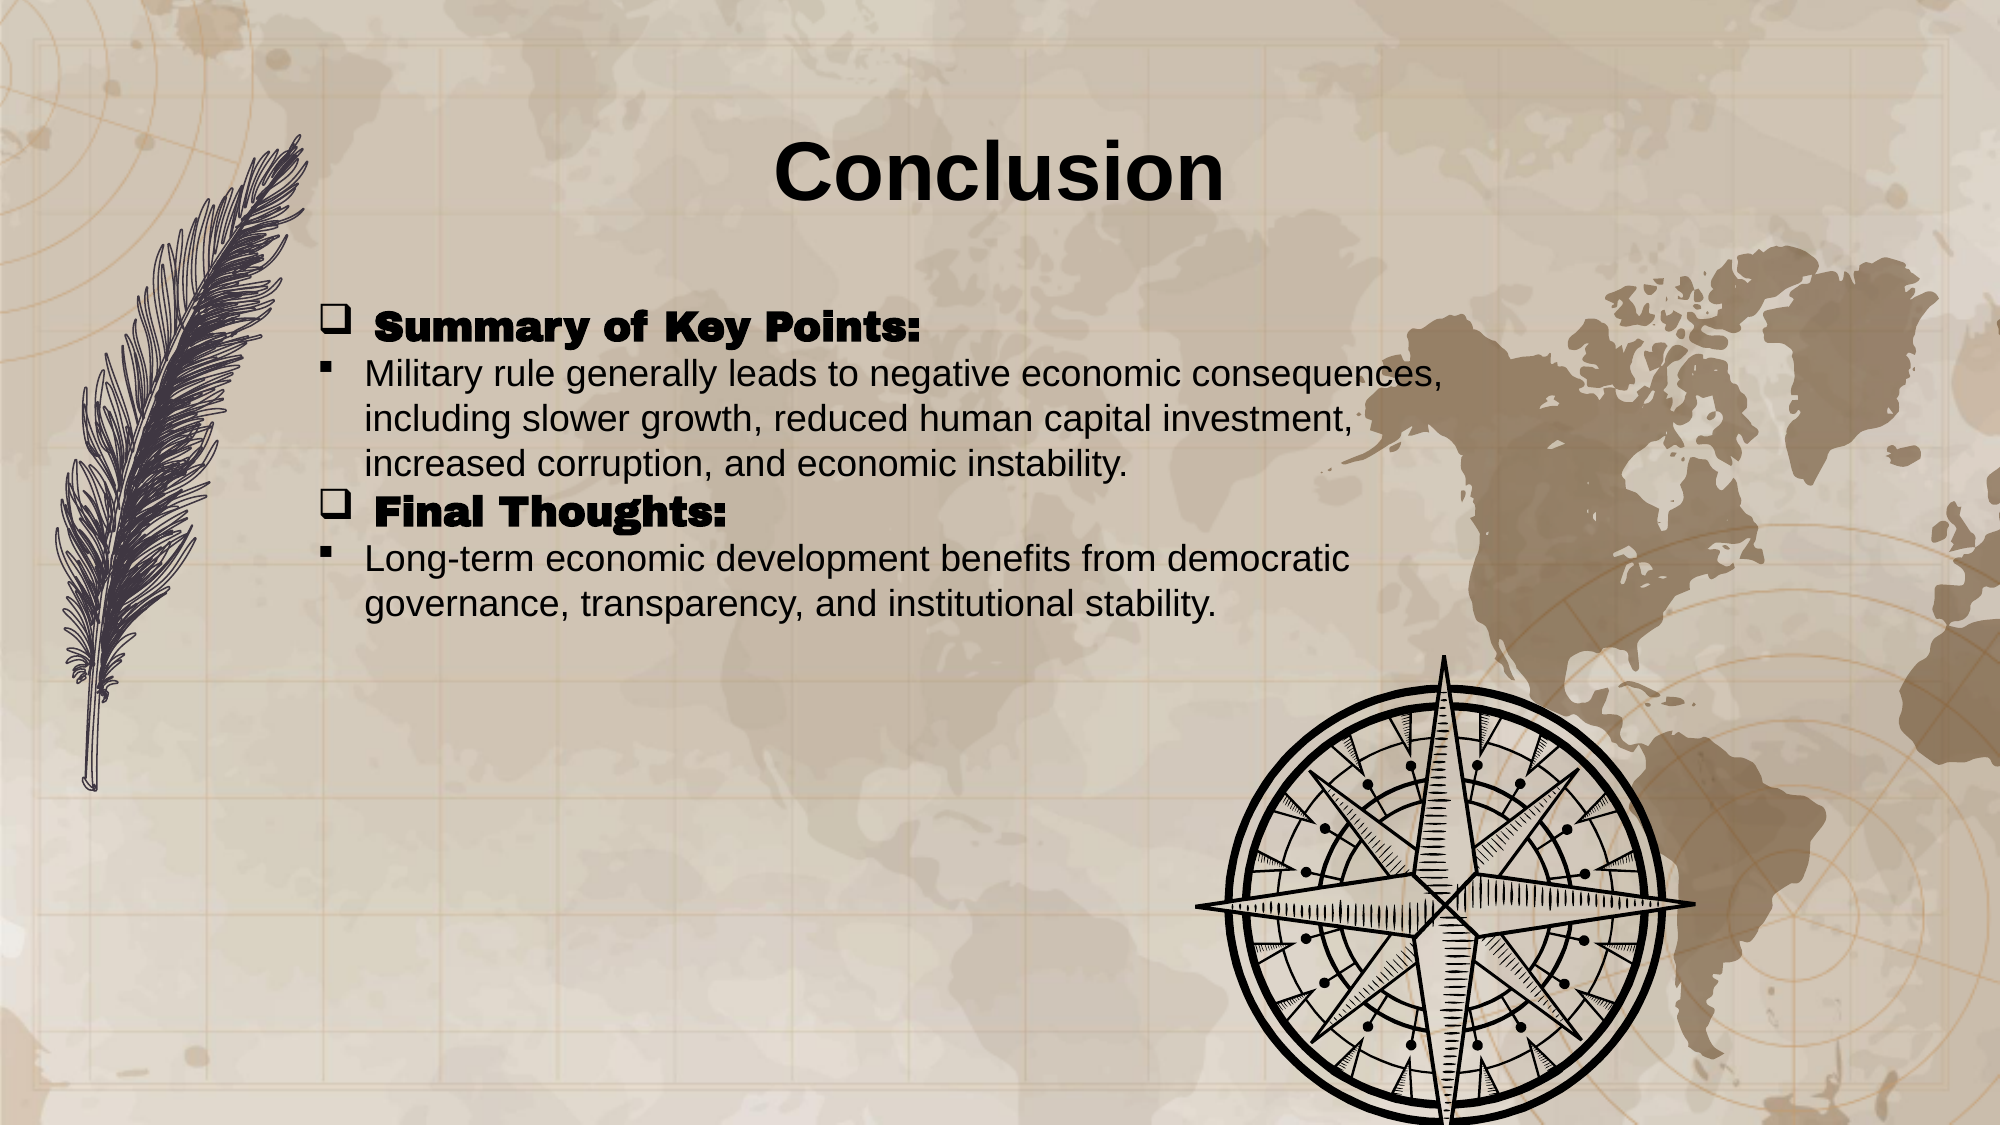

# Conclusion

Summary of Key Points:
Military rule generally leads to negative economic consequences, including slower growth, reduced human capital investment, increased corruption, and economic instability.
Final Thoughts:
Long-term economic development benefits from democratic governance, transparency, and institutional stability.